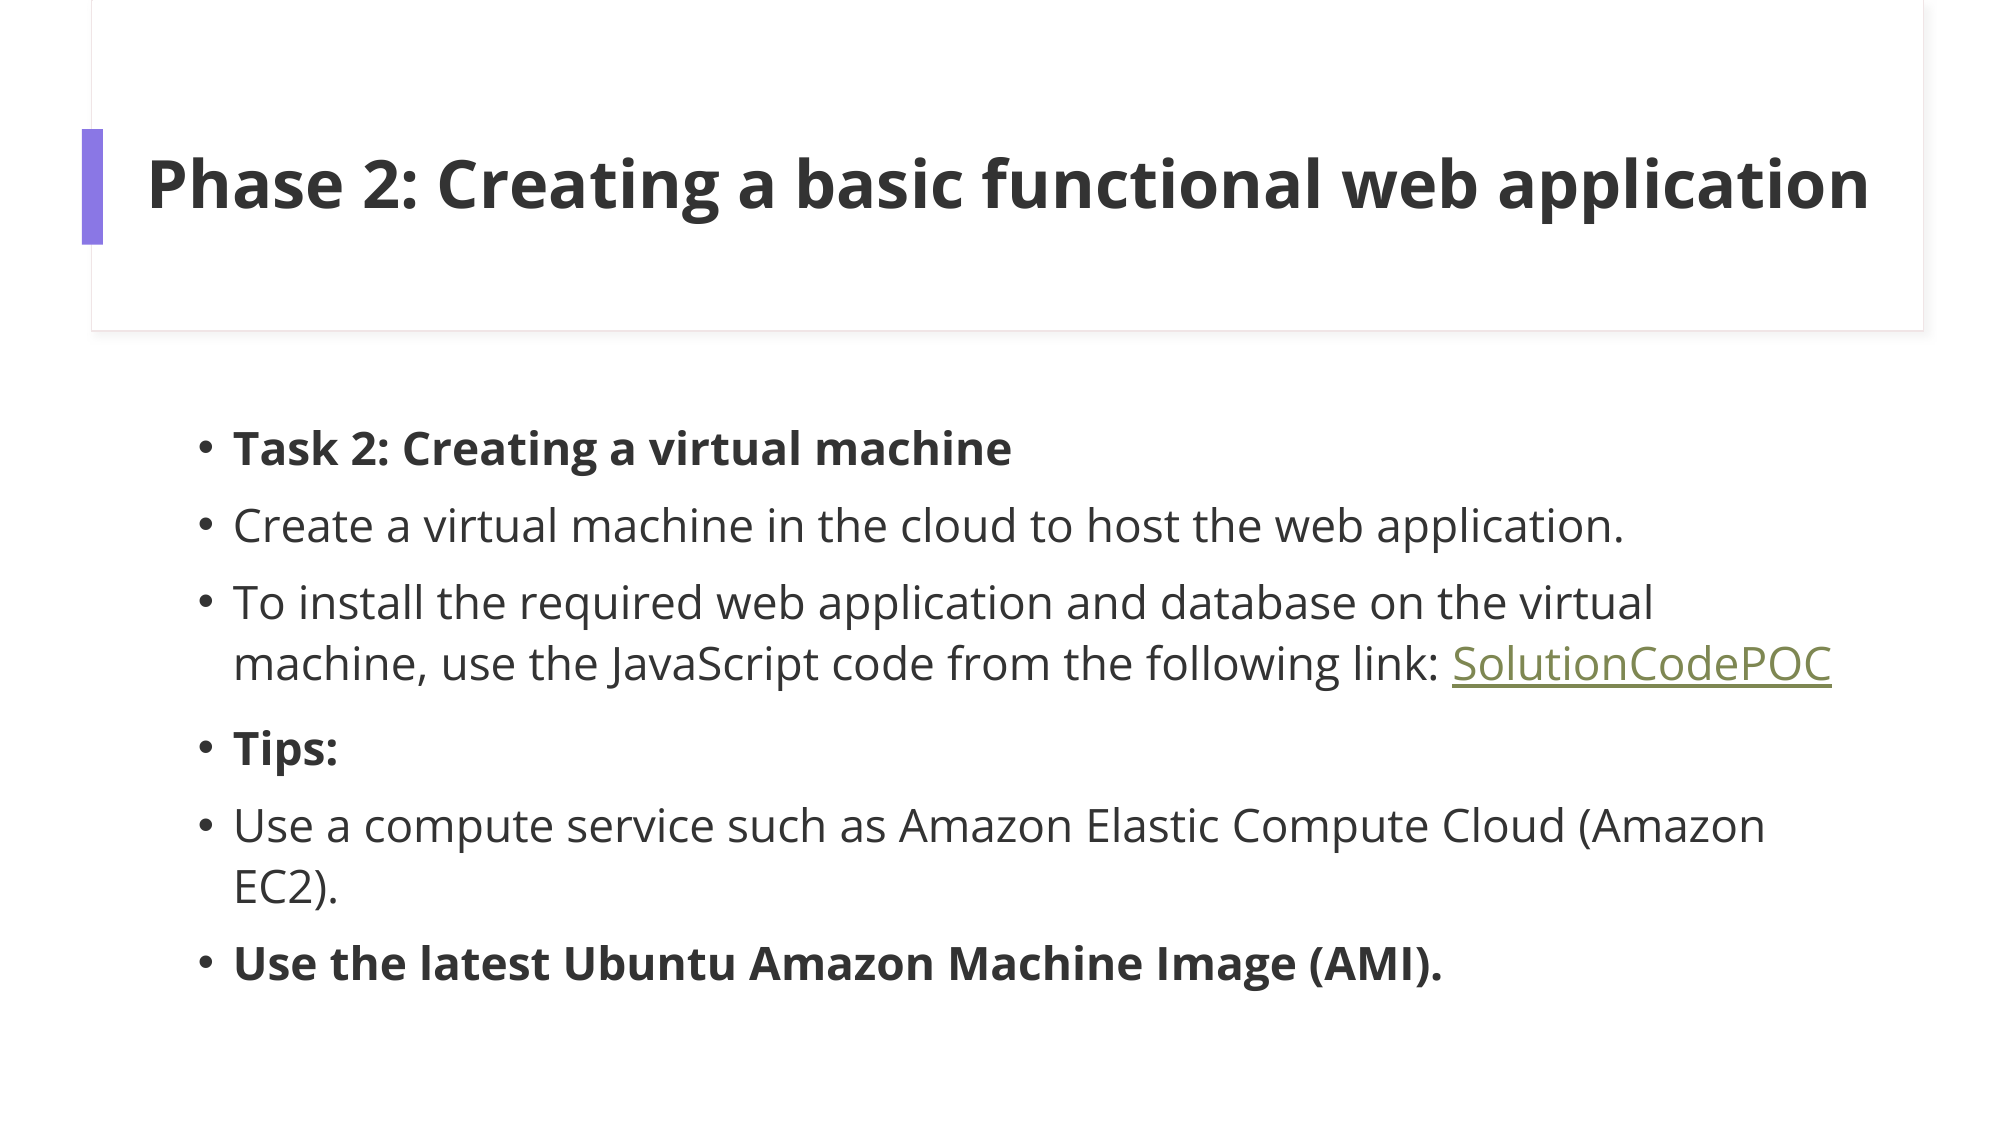

# Phase 2: Creating a basic functional web application
Task 2: Creating a virtual machine
Create a virtual machine in the cloud to host the web application.
To install the required web application and database on the virtual machine, use the JavaScript code from the following link: SolutionCodePOC
Tips:
Use a compute service such as Amazon Elastic Compute Cloud (Amazon EC2).
Use the latest Ubuntu Amazon Machine Image (AMI).